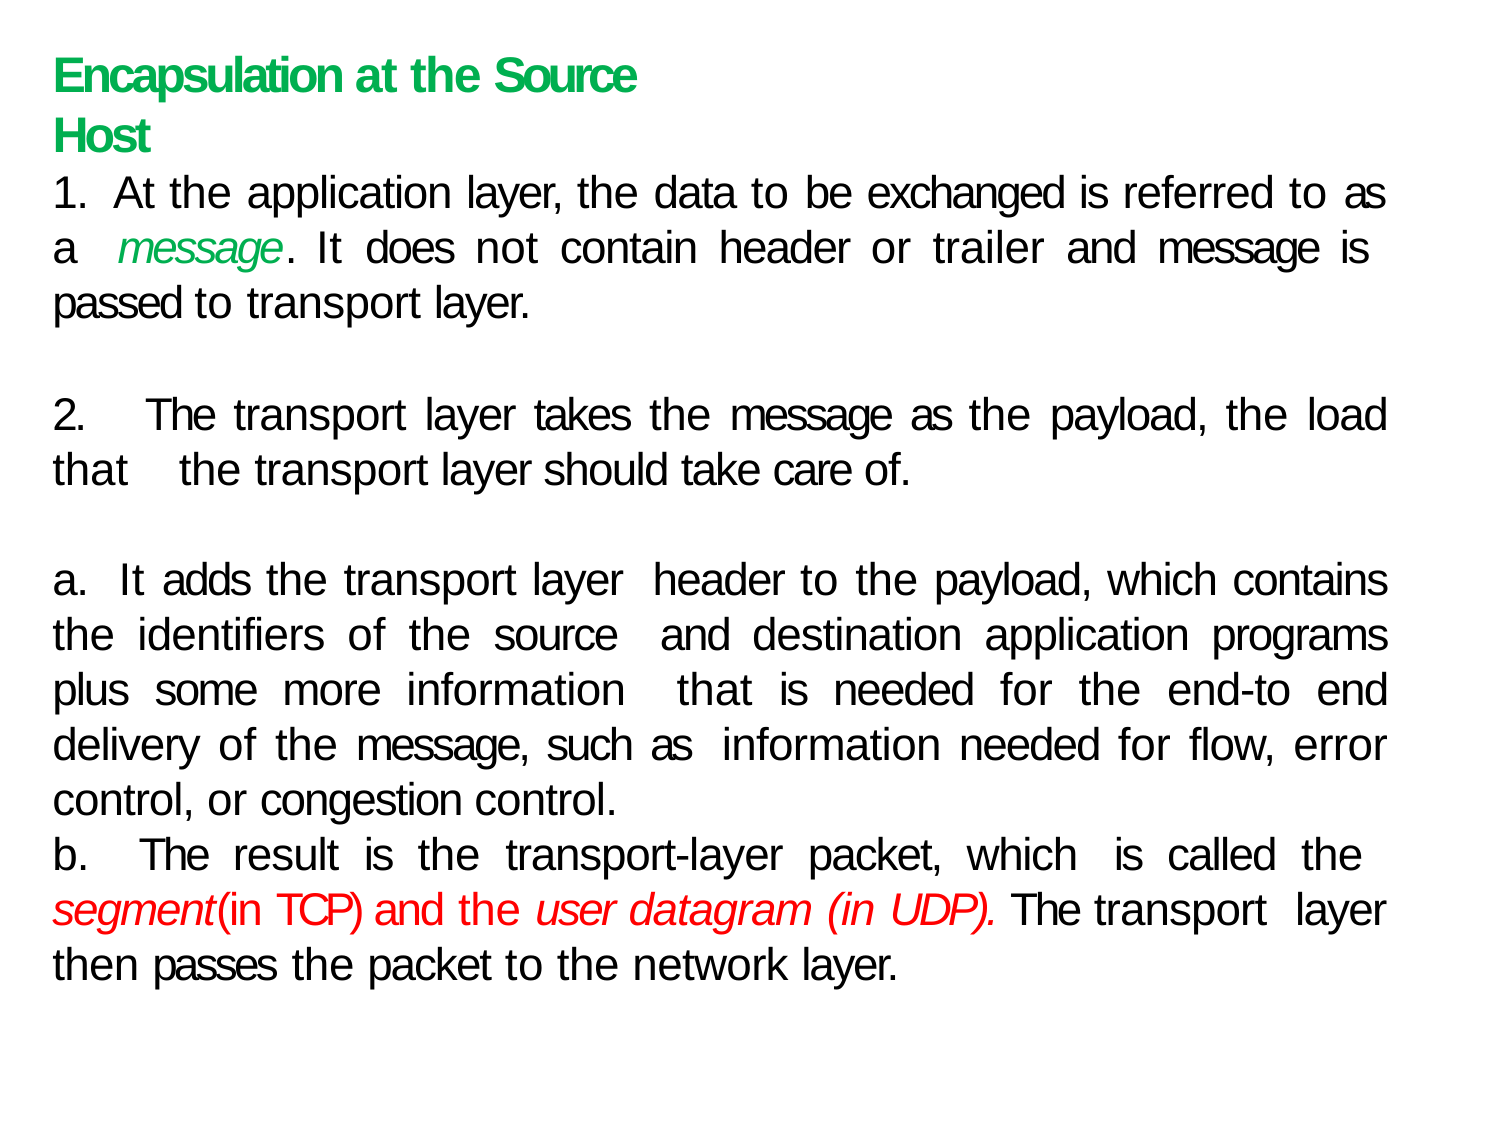

# Encapsulation at the Source Host
1.  At the application layer, the data to be exchanged is referred to as a  message. It does not contain header or trailer and message is  passed to transport layer.

2.    The transport layer takes the message as the payload, the load that    the transport layer should take care of.

a.  It adds the transport layer  header to the payload, which contains the identifiers of the source  and destination application programs plus some more information  that is needed for the end-to end delivery of the message, such as  information needed for flow, error control, or congestion control.
b.  The result is the transport-layer packet, which is called the  segment(in TCP) and the user datagram (in UDP). The transport  layer then passes the packet to the network layer.